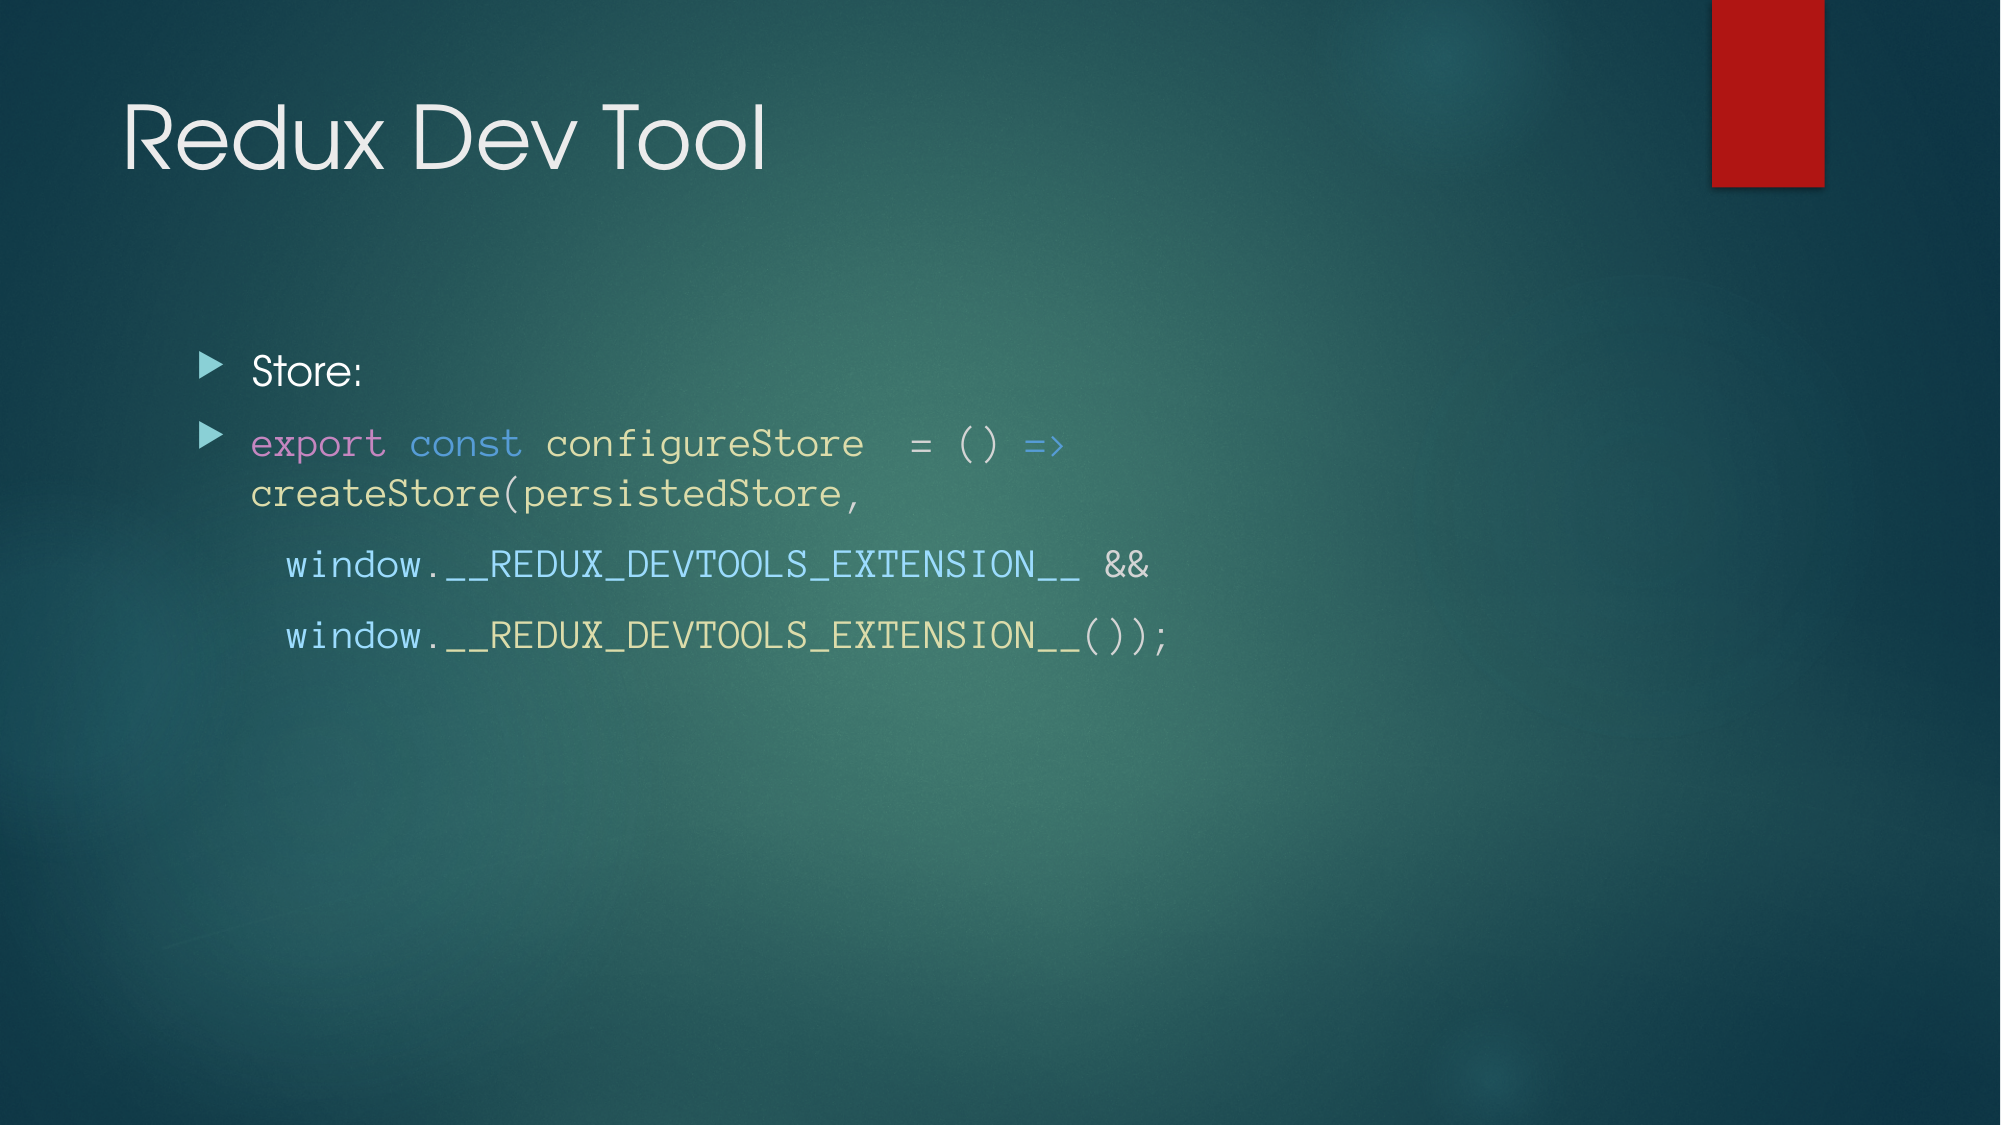

# Redux Dev Tool
Store:
export const configureStore  = () => createStore(persistedStore,
    window.__REDUX_DEVTOOLS_EXTENSION__ &&
    window.__REDUX_DEVTOOLS_EXTENSION__());